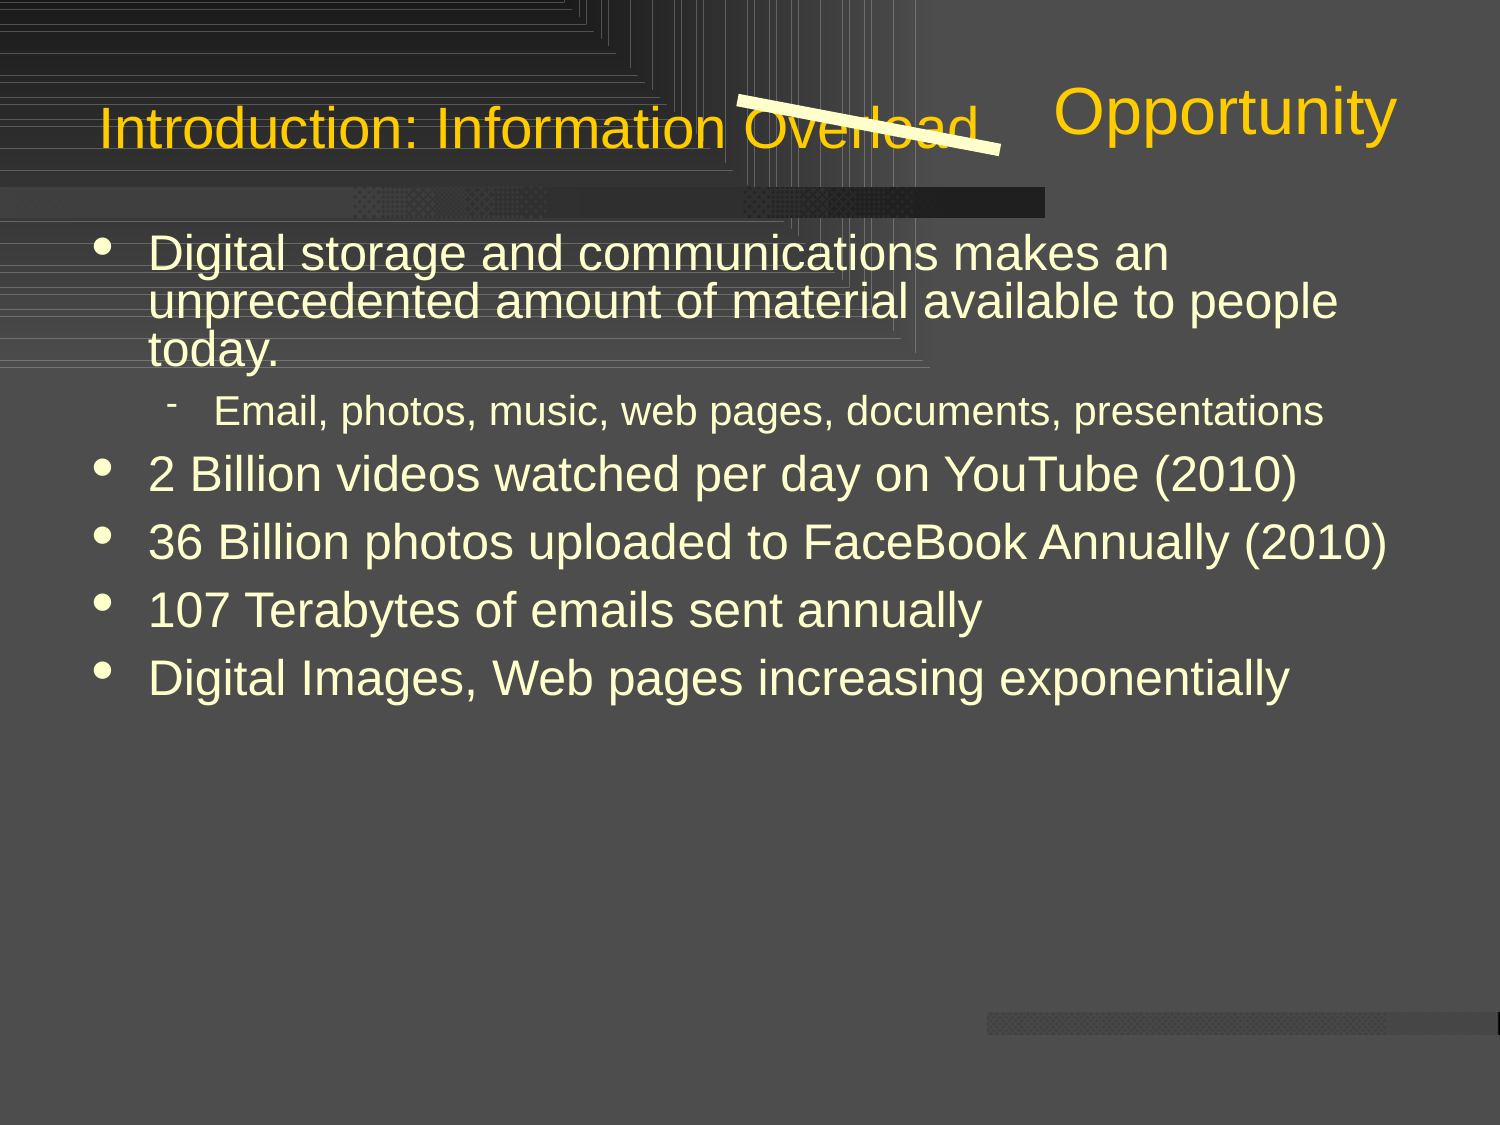

Opportunity
# Introduction: Information Overload
Digital storage and communications makes an unprecedented amount of material available to people today.
Email, photos, music, web pages, documents, presentations
2 Billion videos watched per day on YouTube (2010)
36 Billion photos uploaded to FaceBook Annually (2010)
107 Terabytes of emails sent annually
Digital Images, Web pages increasing exponentially